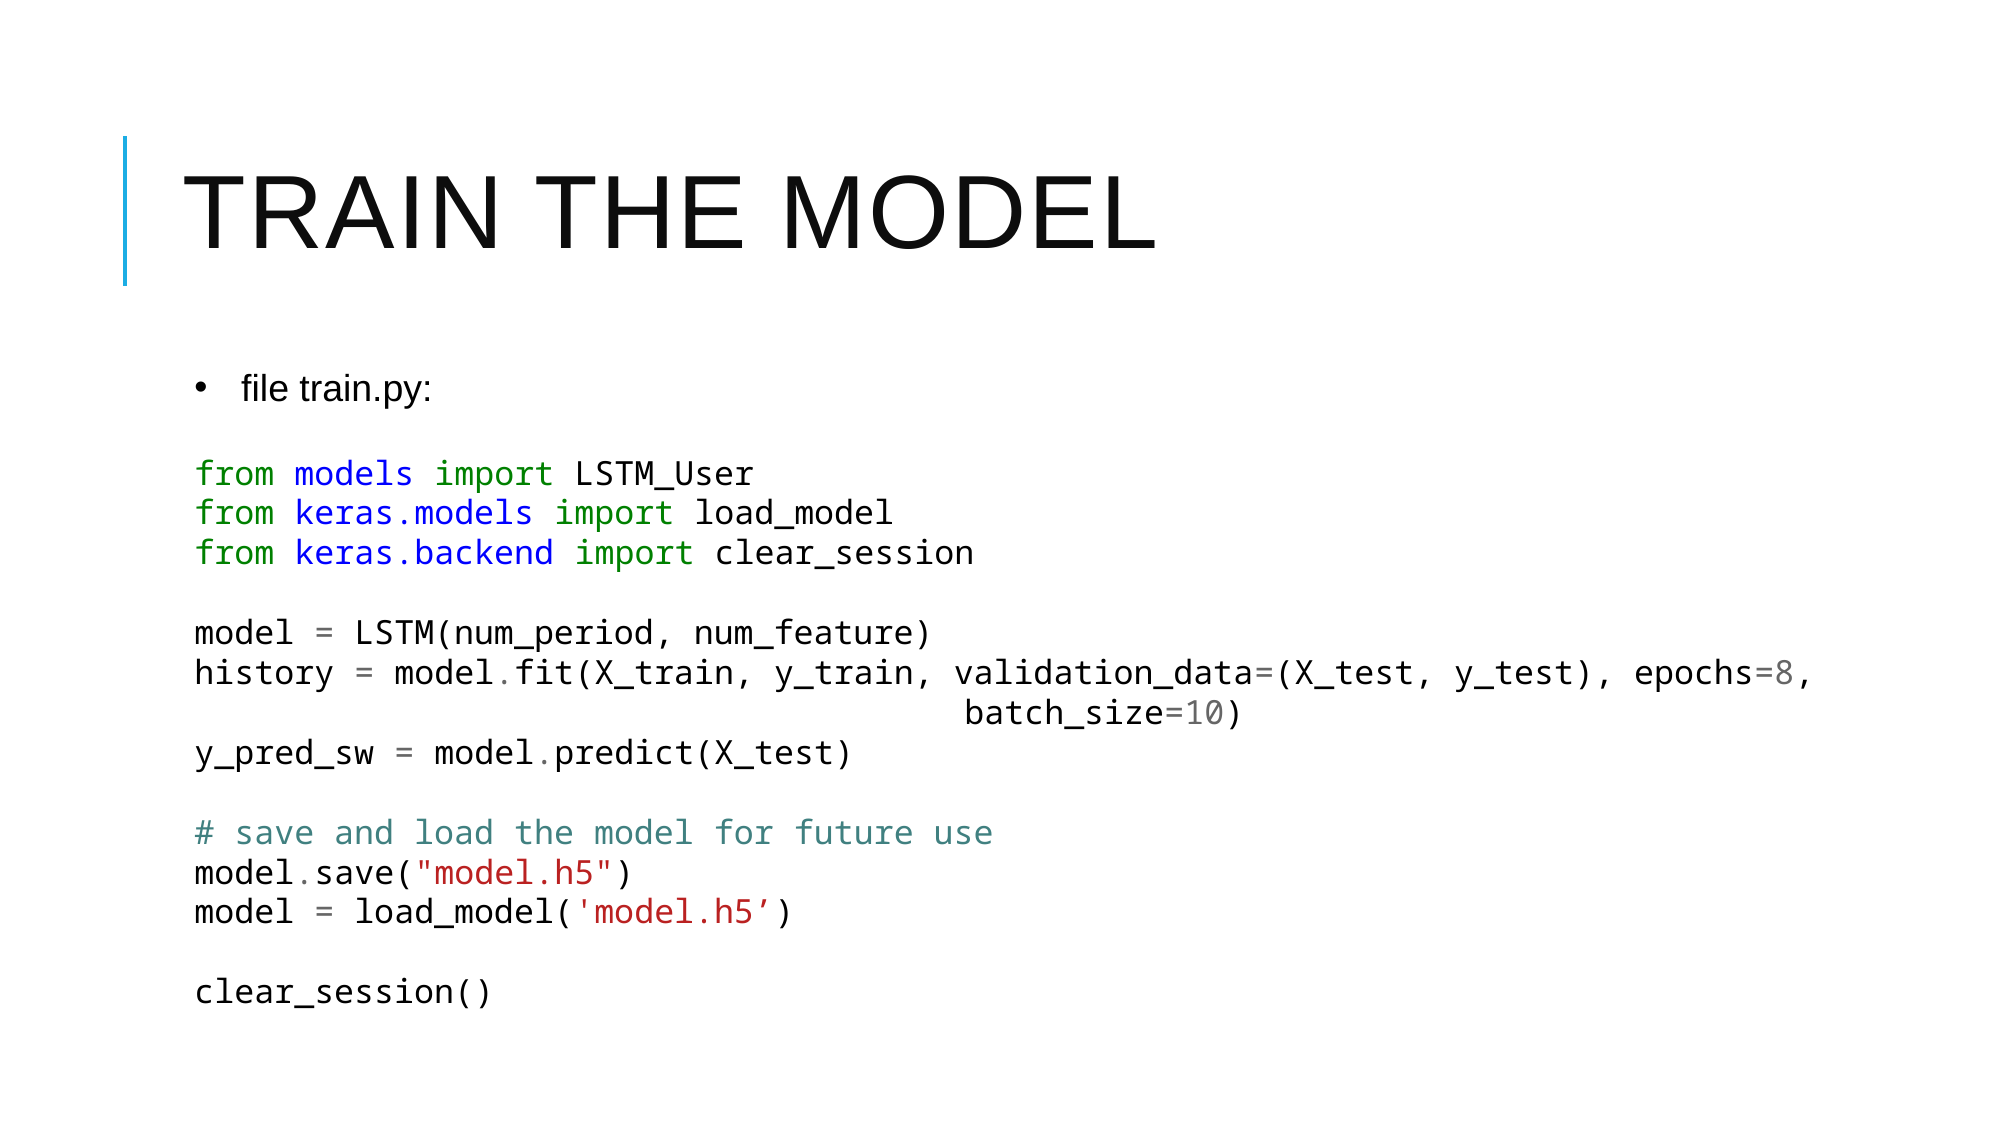

# Train the model
file train.py:

from models import LSTM_User
from keras.models import load_model
from keras.backend import clear_session

model = LSTM(num_period, num_feature)
history = model.fit(X_train, y_train, validation_data=(X_test, y_test), epochs=8,        					 batch_size=10)
y_pred_sw = model.predict(X_test)

# save and load the model for future use
model.save("model.h5")
model = load_model('model.h5’)

clear_session()